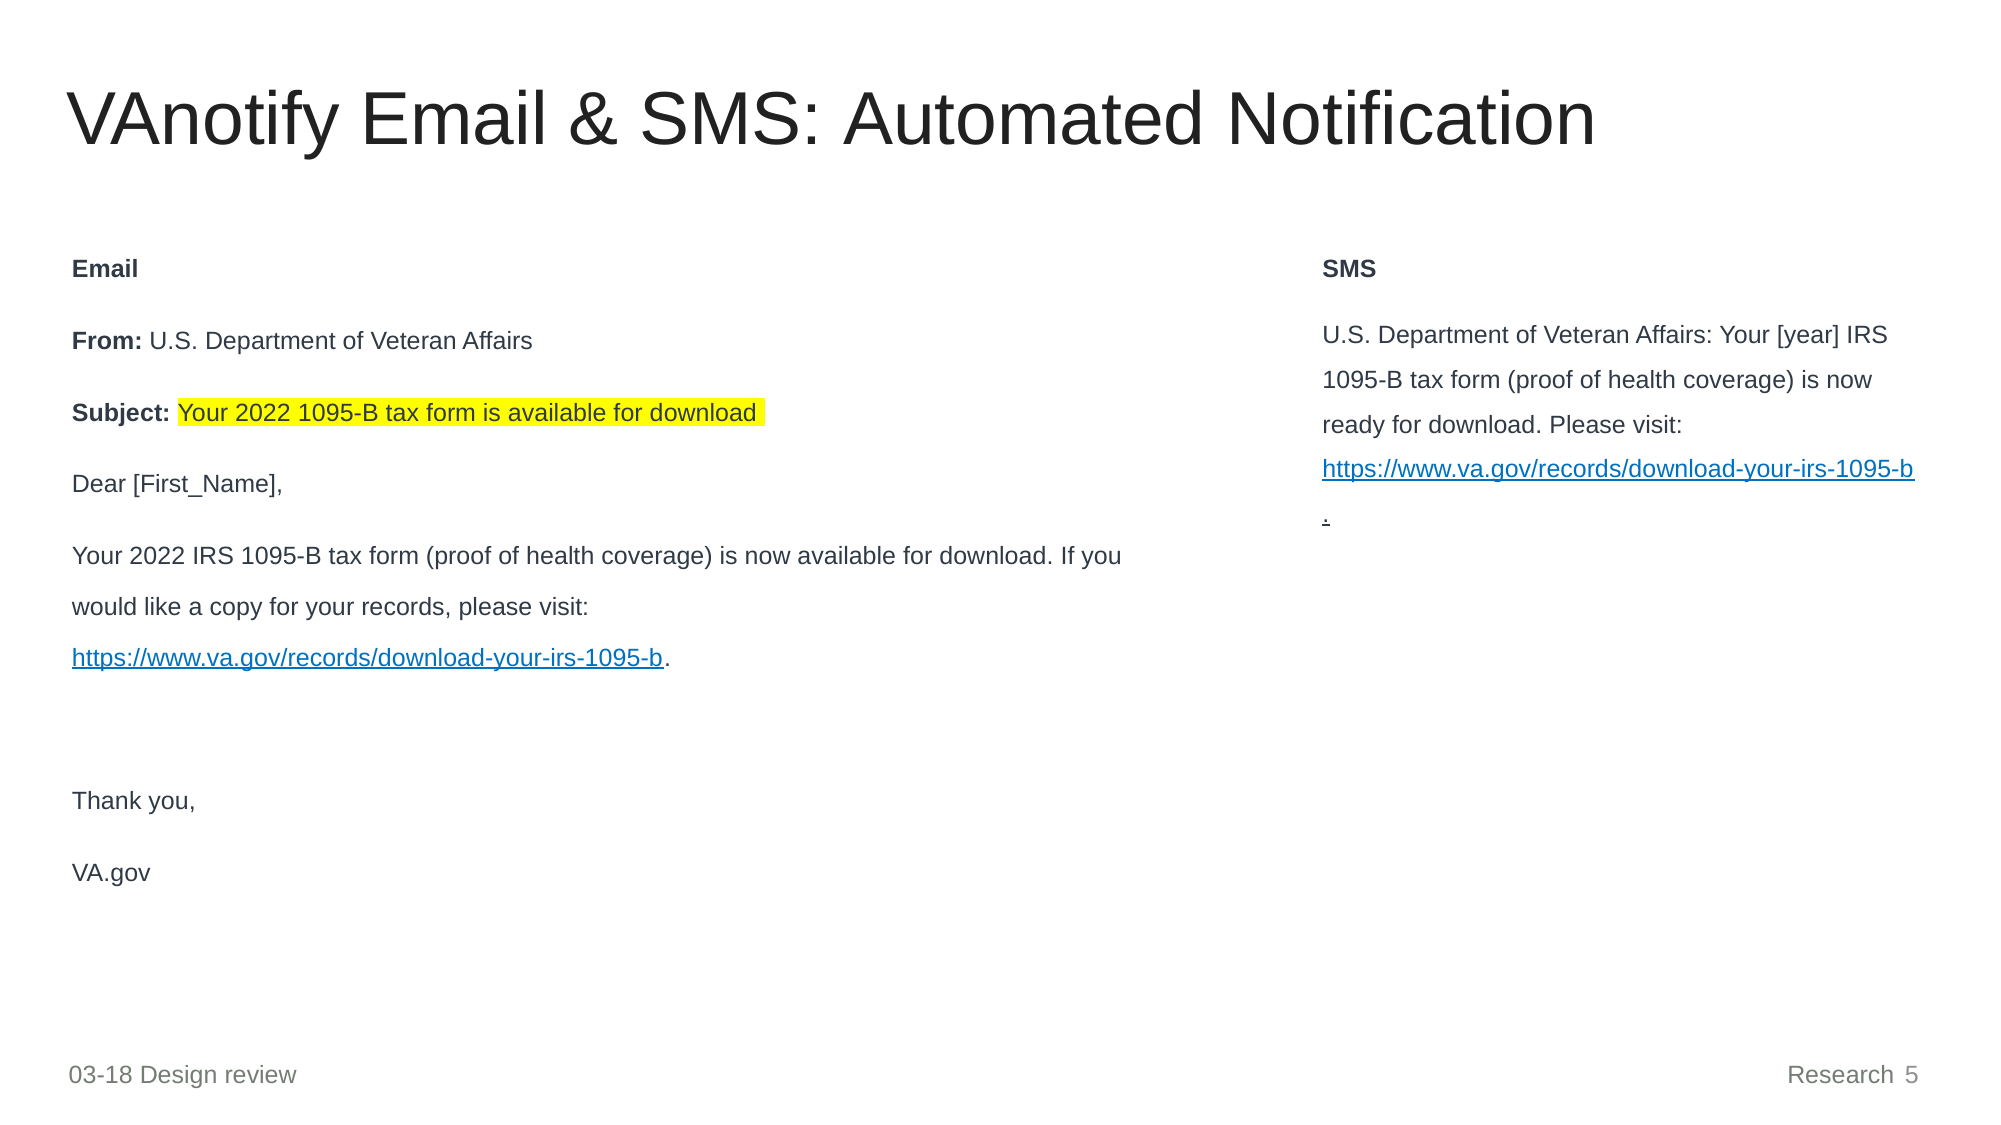

# VAnotify Email & SMS: Automated Notification
Email
From: U.S. Department of Veteran Affairs
Subject: Your 2022 1095-B tax form is available for download
Dear [First_Name],
Your 2022 IRS 1095-B tax form (proof of health coverage) is now available for download. If you would like a copy for your records, please visit: https://www.va.gov/records/download-your-irs-1095-b.

Thank you,
VA.gov
SMS
U.S. Department of Veteran Affairs: Your [year] IRS 1095-B tax form (proof of health coverage) is now ready for download. Please visit: https://www.va.gov/records/download-your-irs-1095-b.
03-18 Design review
Research
5